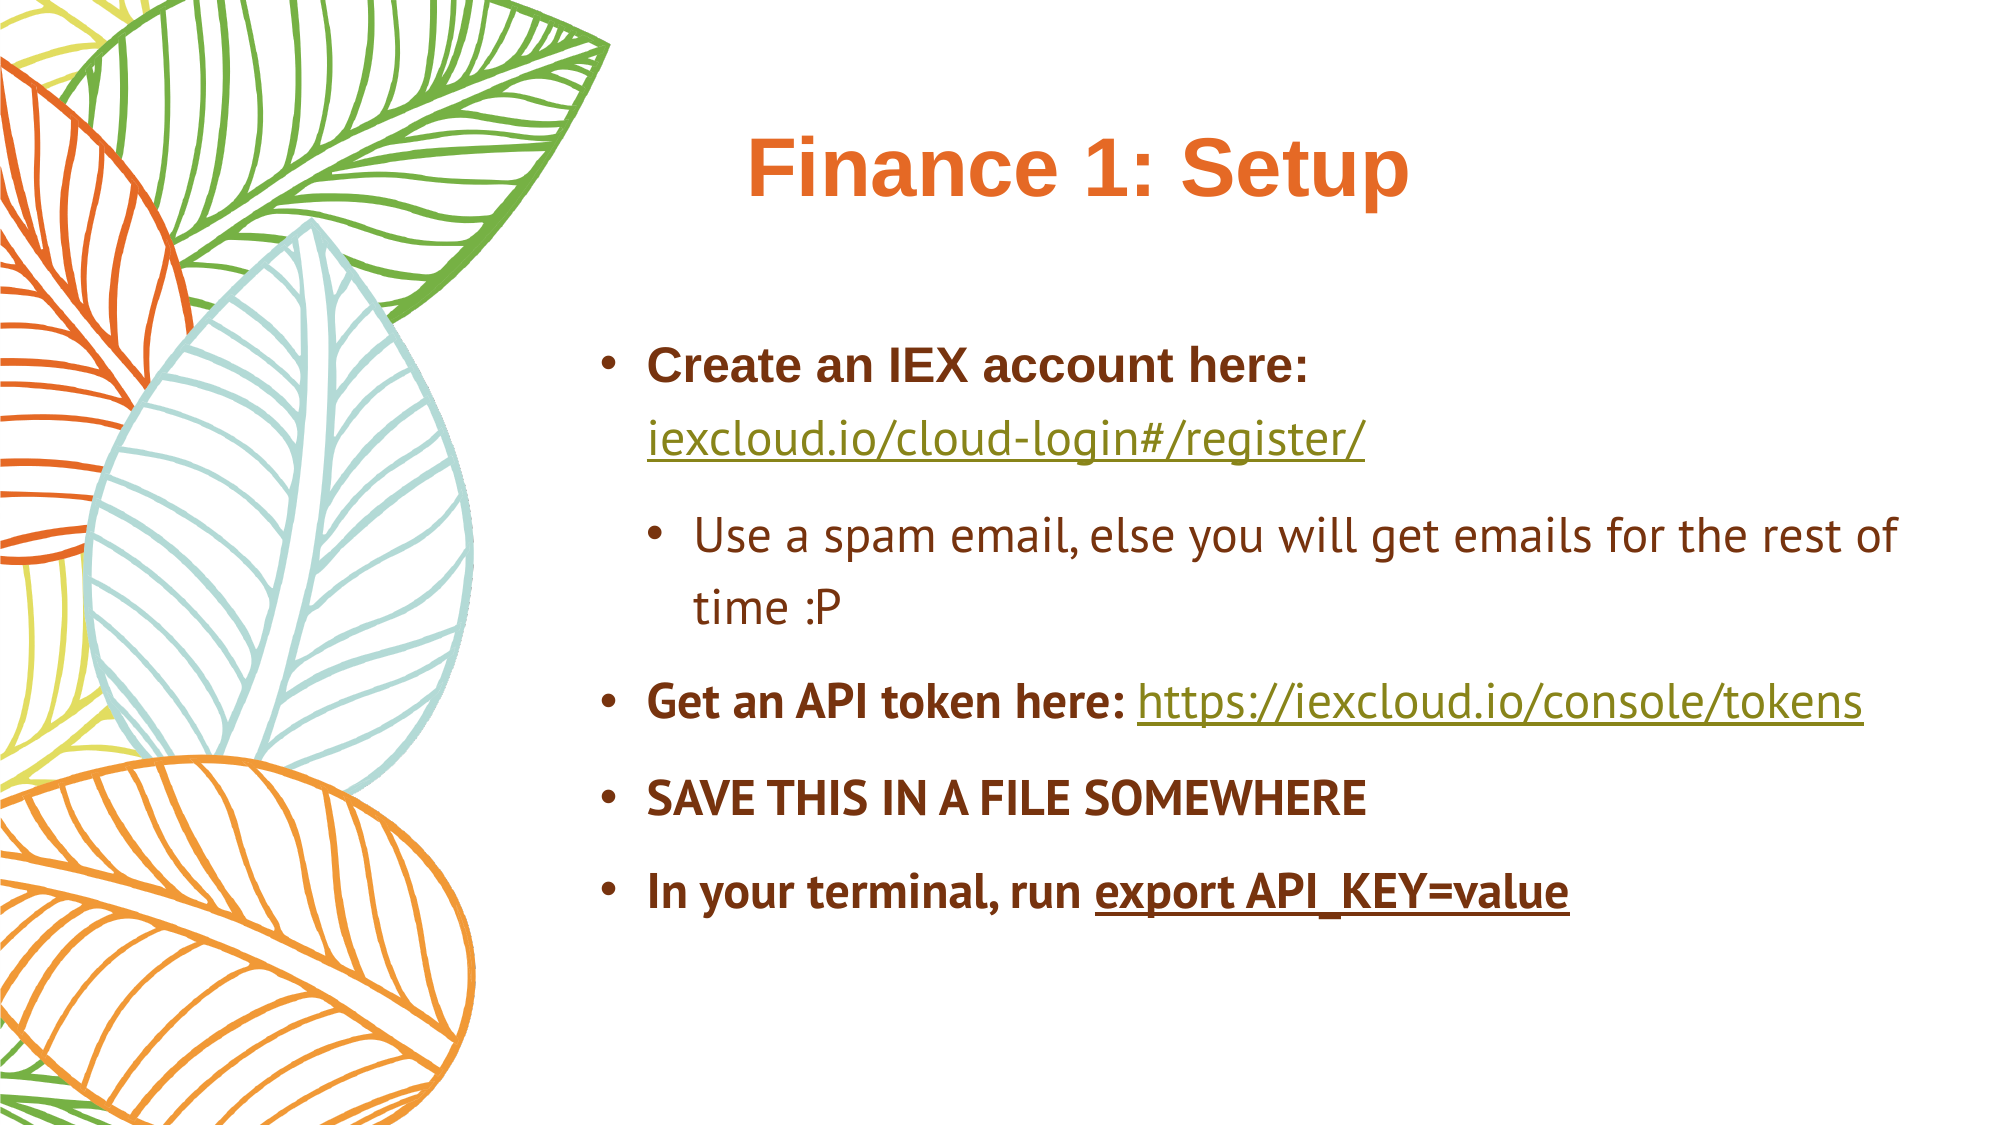

# Finance 1: Setup
Create an IEX account here: iexcloud.io/cloud-login#/register/
Use a spam email, else you will get emails for the rest of time :P
Get an API token here: https://iexcloud.io/console/tokens
SAVE THIS IN A FILE SOMEWHERE
In your terminal, run export API_KEY=value